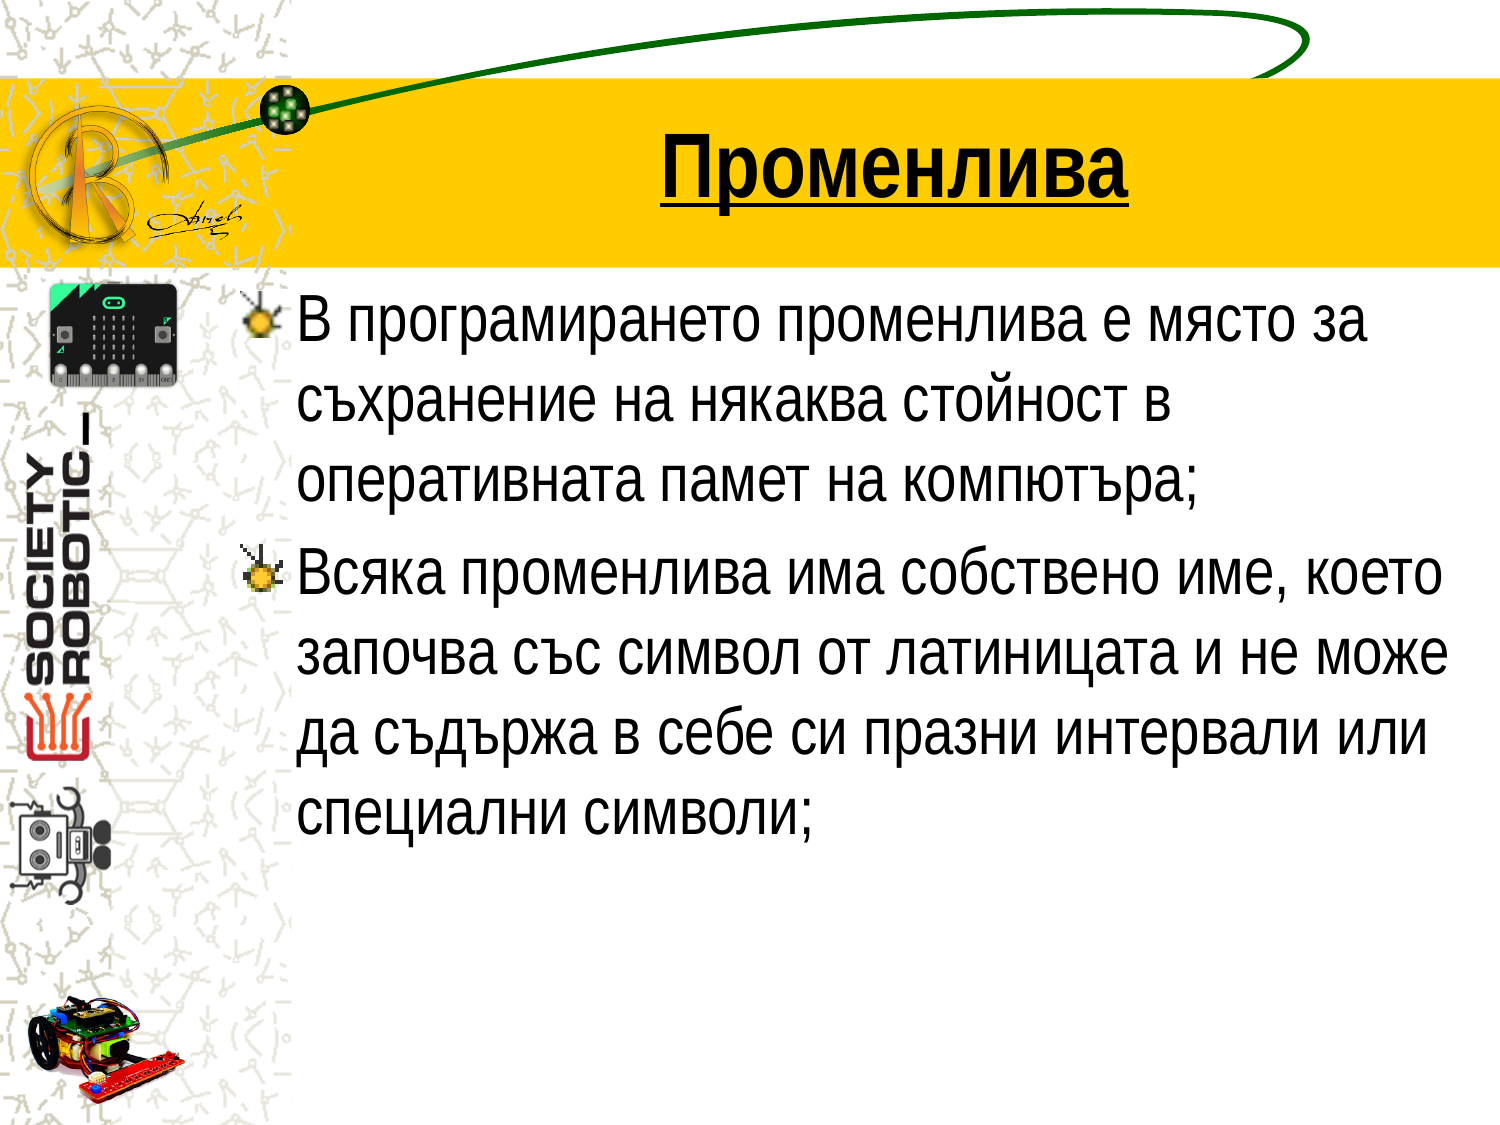

# Променлива
В програмирането променлива е място за съхранение на някаква стойност в оперативната памет на компютъра;
Всяка променлива има собствено име, което започва със символ от латиницата и не може да съдържа в себе си празни интервали или специални символи;